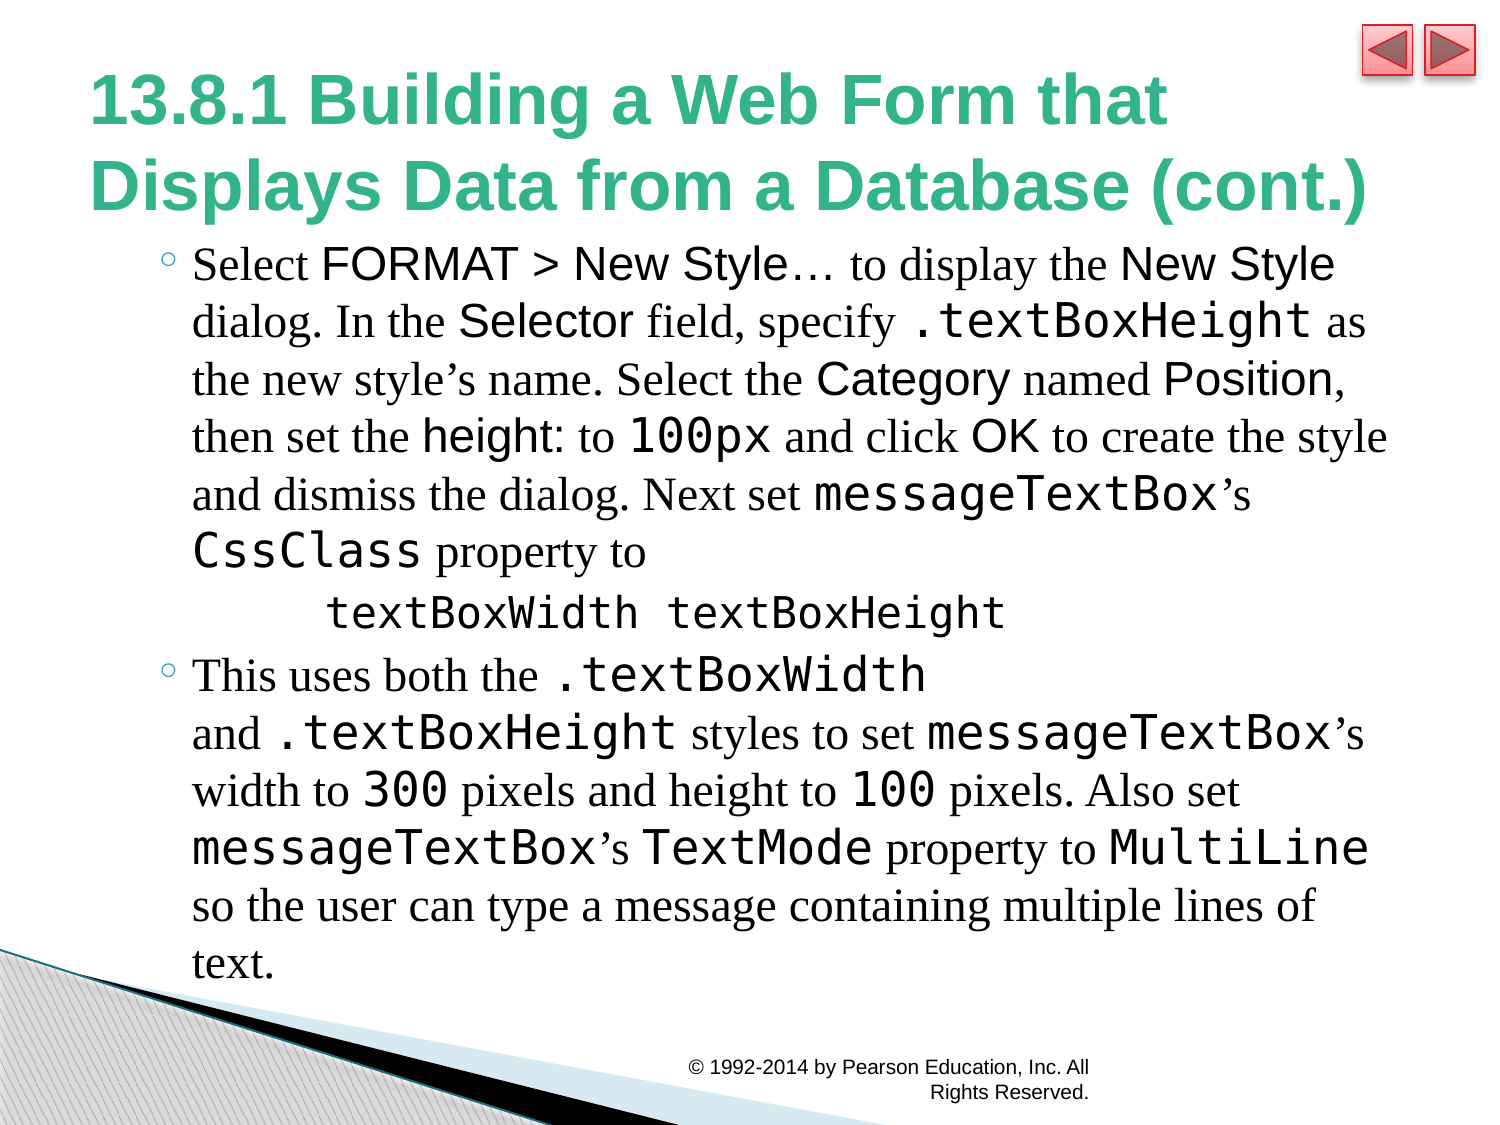

# 13.8.1 Building a Web Form that Displays Data from a Database (cont.)
Select FORMAT > New Style… to display the New Style dialog. In the Selector field, specify .textBoxHeight as the new style’s name. Select the Category named Position, then set the height: to 100px and click OK to create the style and dismiss the dialog. Next set messageTextBox’s CssClass property to
     textBoxWidth textBoxHeight
This uses both the .textBoxWidth and .textBoxHeight styles to set messageTextBox’s width to 300 pixels and height to 100 pixels. Also set messageTextBox’s TextMode property to MultiLine so the user can type a message containing multiple lines of text.
© 1992-2014 by Pearson Education, Inc. All Rights Reserved.